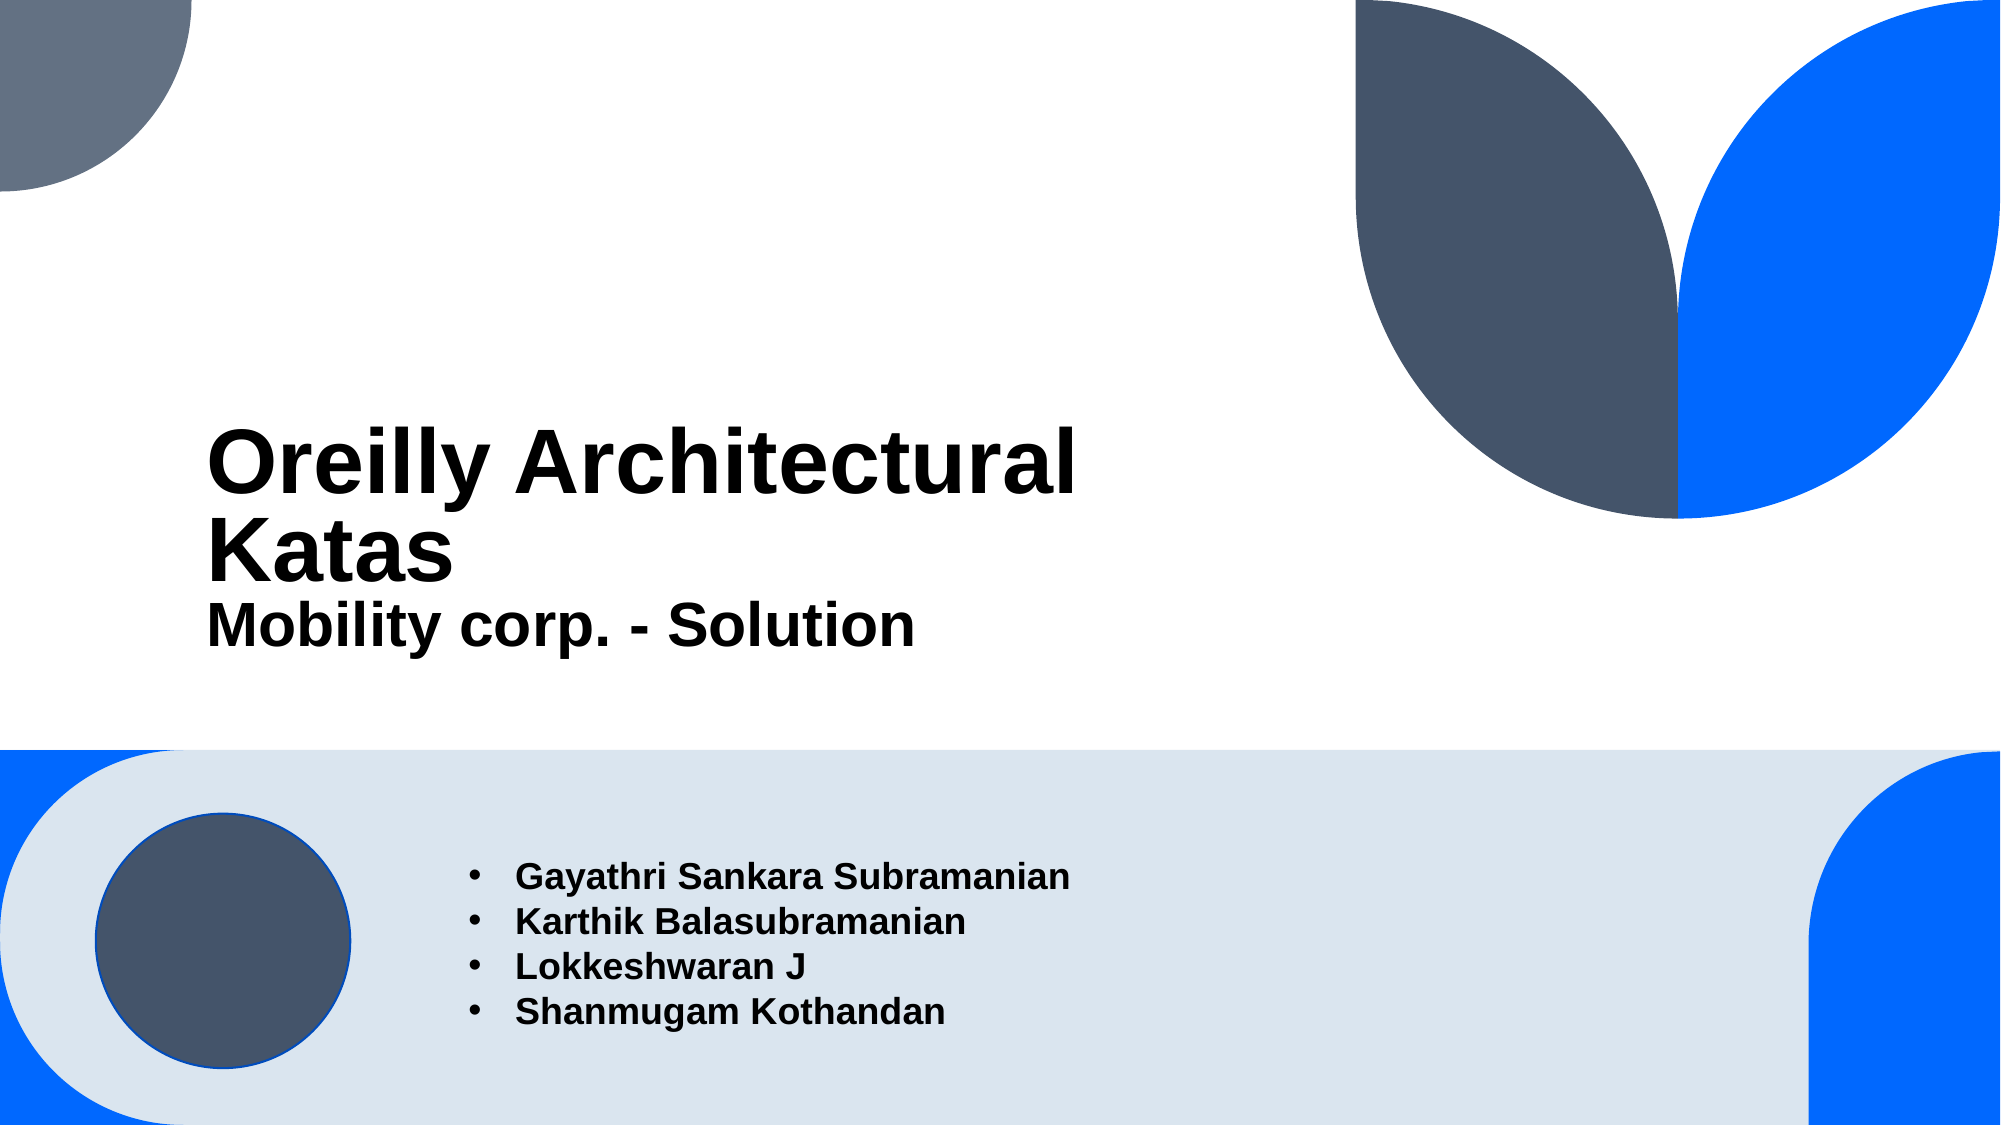

# Oreilly Architectural Katas Mobility corp. - Solution
Gayathri Sankara Subramanian
Karthik Balasubramanian
Lokkeshwaran J
Shanmugam Kothandan